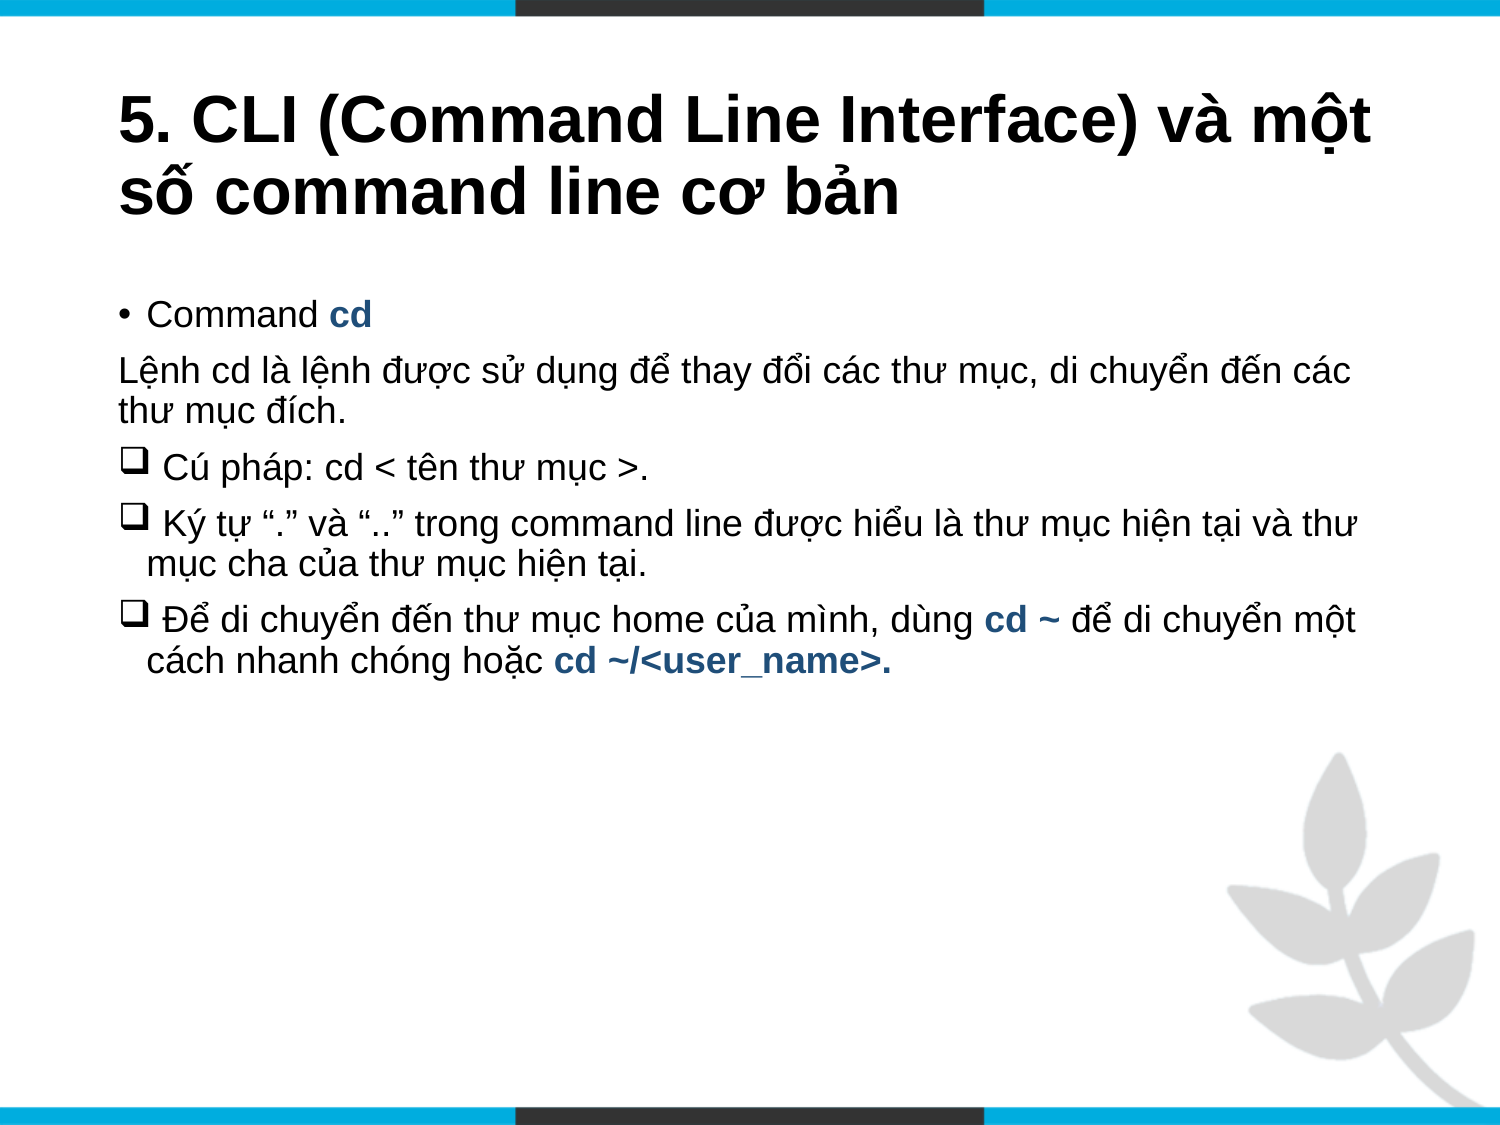

# 5. CLI (Command Line Interface) và một số command line cơ bản
Command cd
Lệnh cd là lệnh được sử dụng để thay đổi các thư mục, di chuyển đến các thư mục đích.
 Cú pháp: cd < tên thư mục >.
 Ký tự “.” và “..” trong command line được hiểu là thư mục hiện tại và thư mục cha của thư mục hiện tại.
 Để di chuyển đến thư mục home của mình, dùng cd ~ để di chuyển một cách nhanh chóng hoặc cd ~/<user_name>.